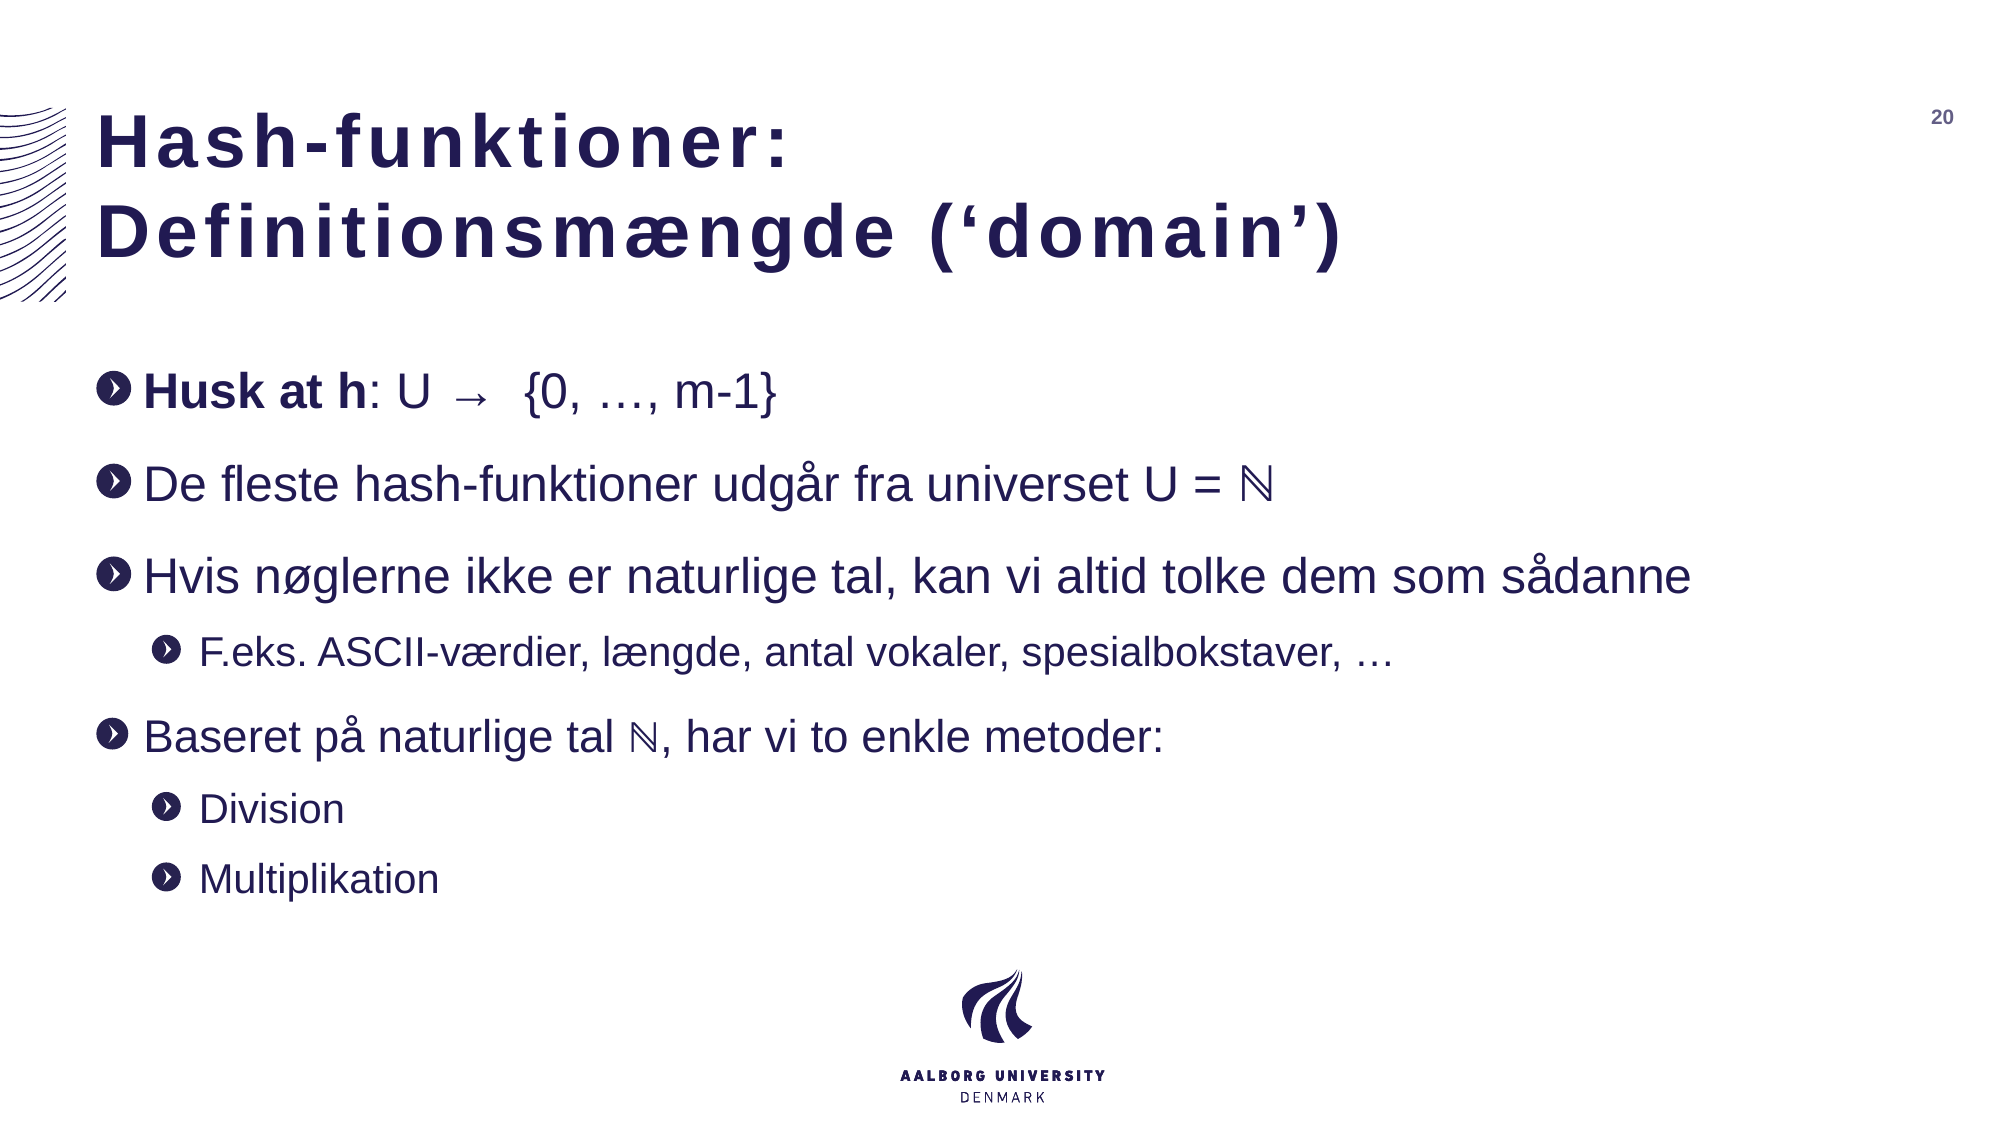

# Hash-funktioner: Definitionsmængde (‘domain’)
20
Husk at h: U →  {0, …, m-1}
De fleste hash-funktioner udgår fra universet U = ℕ
Hvis nøglerne ikke er naturlige tal, kan vi altid tolke dem som sådanne
F.eks. ASCII-værdier, længde, antal vokaler, spesialbokstaver, …
Baseret på naturlige tal ℕ, har vi to enkle metoder:
Division
Multiplikation